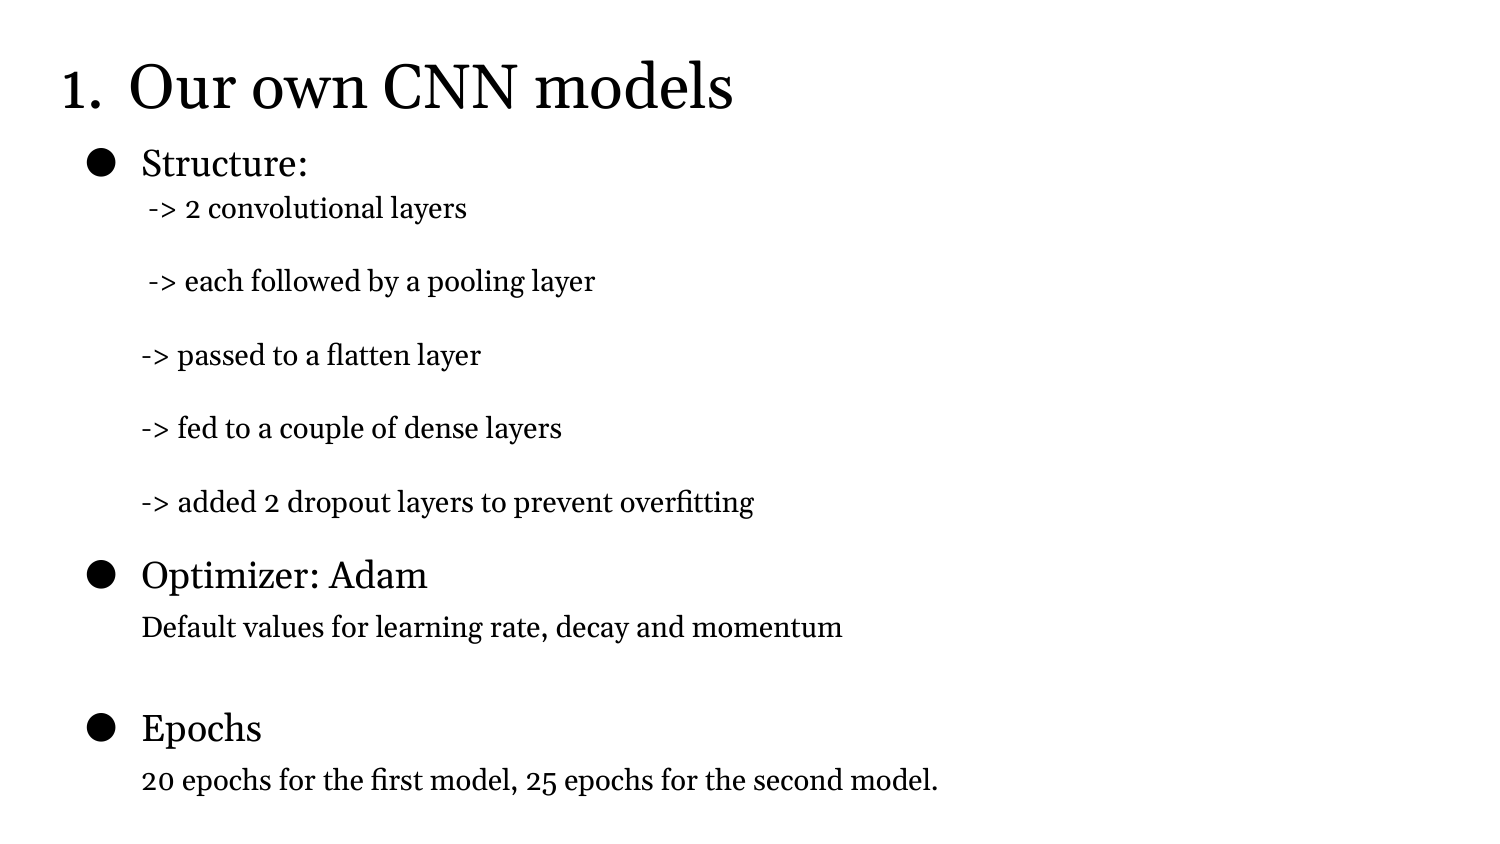

# Our own CNN models
Structure:
 -> 2 convolutional layers
 -> each followed by a pooling layer
-> passed to a flatten layer
-> fed to a couple of dense layers
-> added 2 dropout layers to prevent overfitting
Optimizer: Adam
Default values for learning rate, decay and momentum

Epochs
20 epochs for the first model, 25 epochs for the second model.